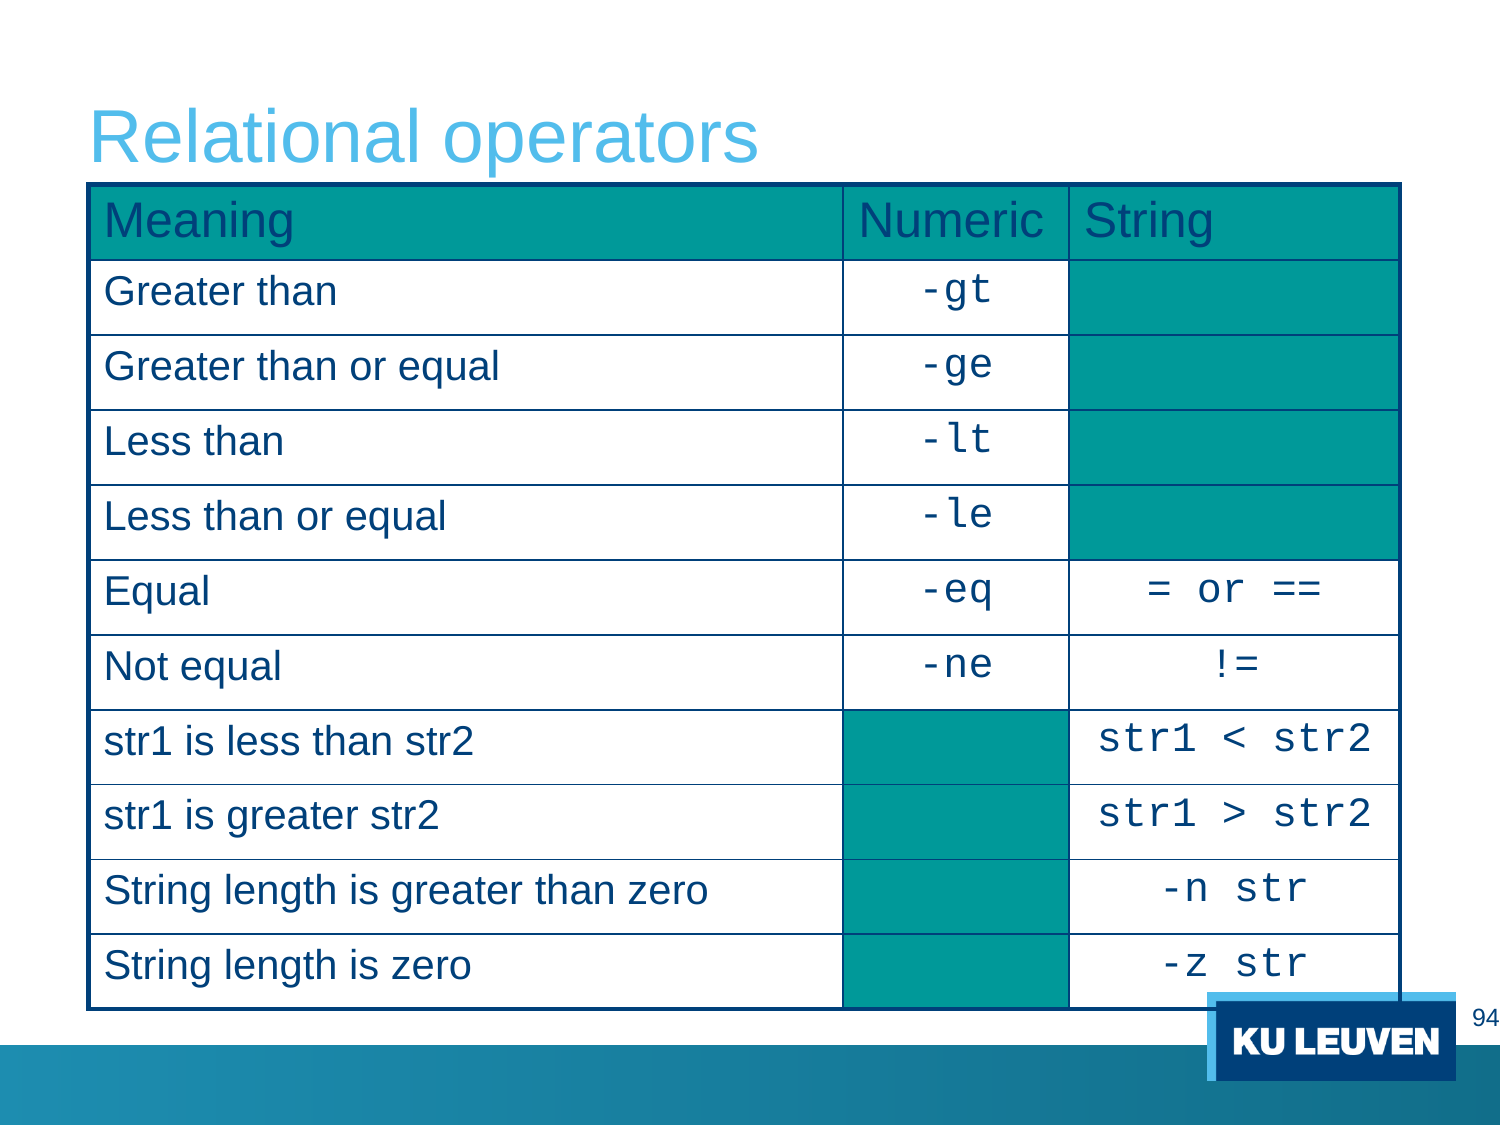

# Relational operators
| Meaning | Numeric | String |
| --- | --- | --- |
| Greater than | -gt |  |
| Greater than or equal | -ge |  |
| Less than | -lt |  |
| Less than or equal | -le |  |
| Equal | -eq | = or == |
| Not equal | -ne | != |
| str1 is less than str2 |  | str1 < str2 |
| str1 is greater str2 |  | str1 > str2 |
| String length is greater than zero |  | -n str |
| String length is zero |  | -z str |
94